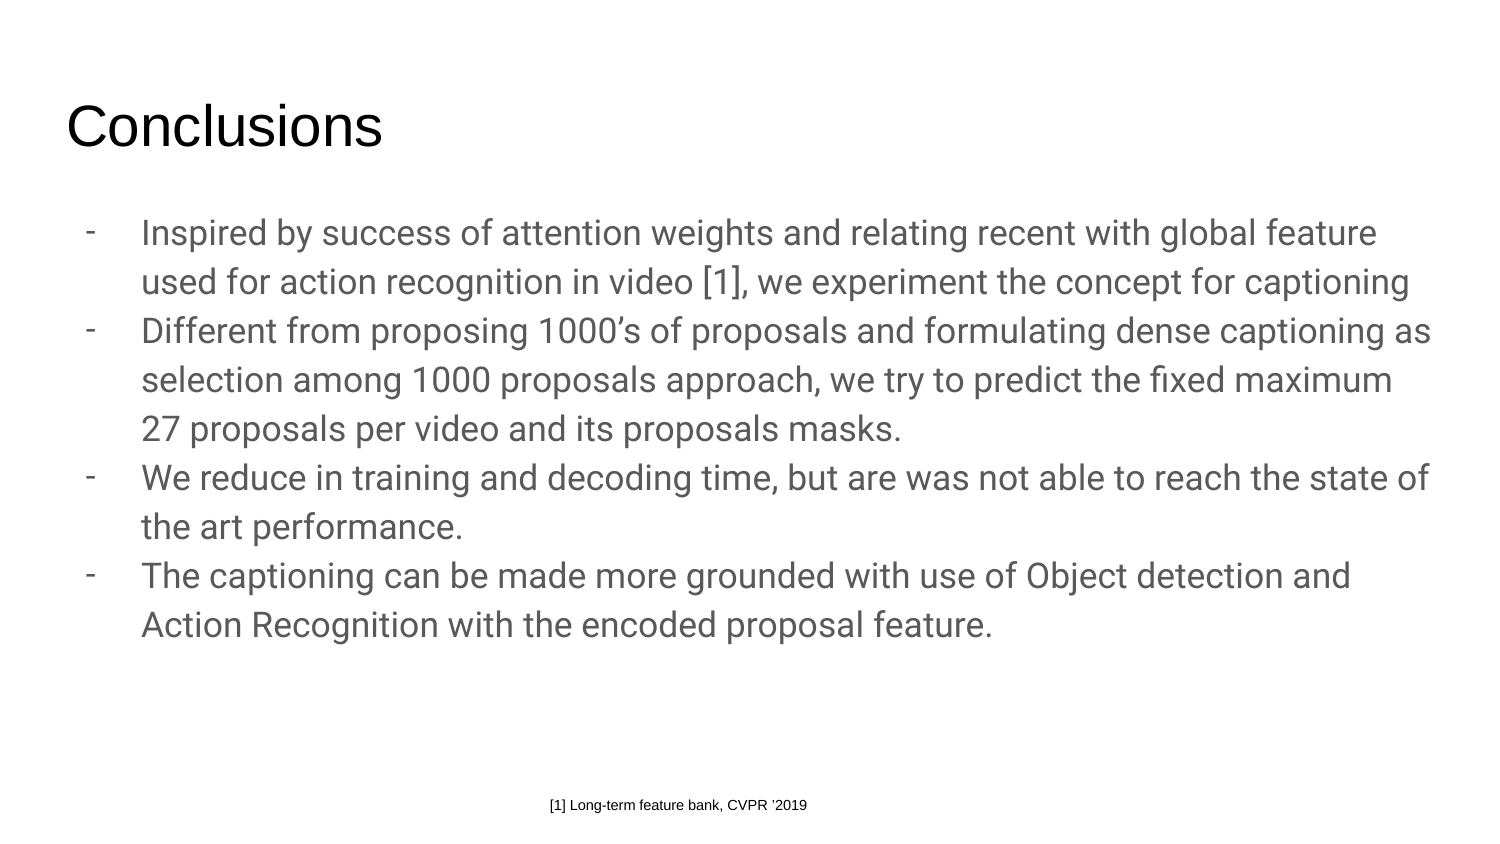

# Conclusions
Inspired by success of attention weights and relating recent with global feature used for action recognition in video [1], we experiment the concept for captioning
Different from proposing 1000’s of proposals and formulating dense captioning as selection among 1000 proposals approach, we try to predict the fixed maximum 27 proposals per video and its proposals masks.
We reduce in training and decoding time, but are was not able to reach the state of the art performance.
The captioning can be made more grounded with use of Object detection and Action Recognition with the encoded proposal feature.
[1] Long-term feature bank, CVPR ’2019